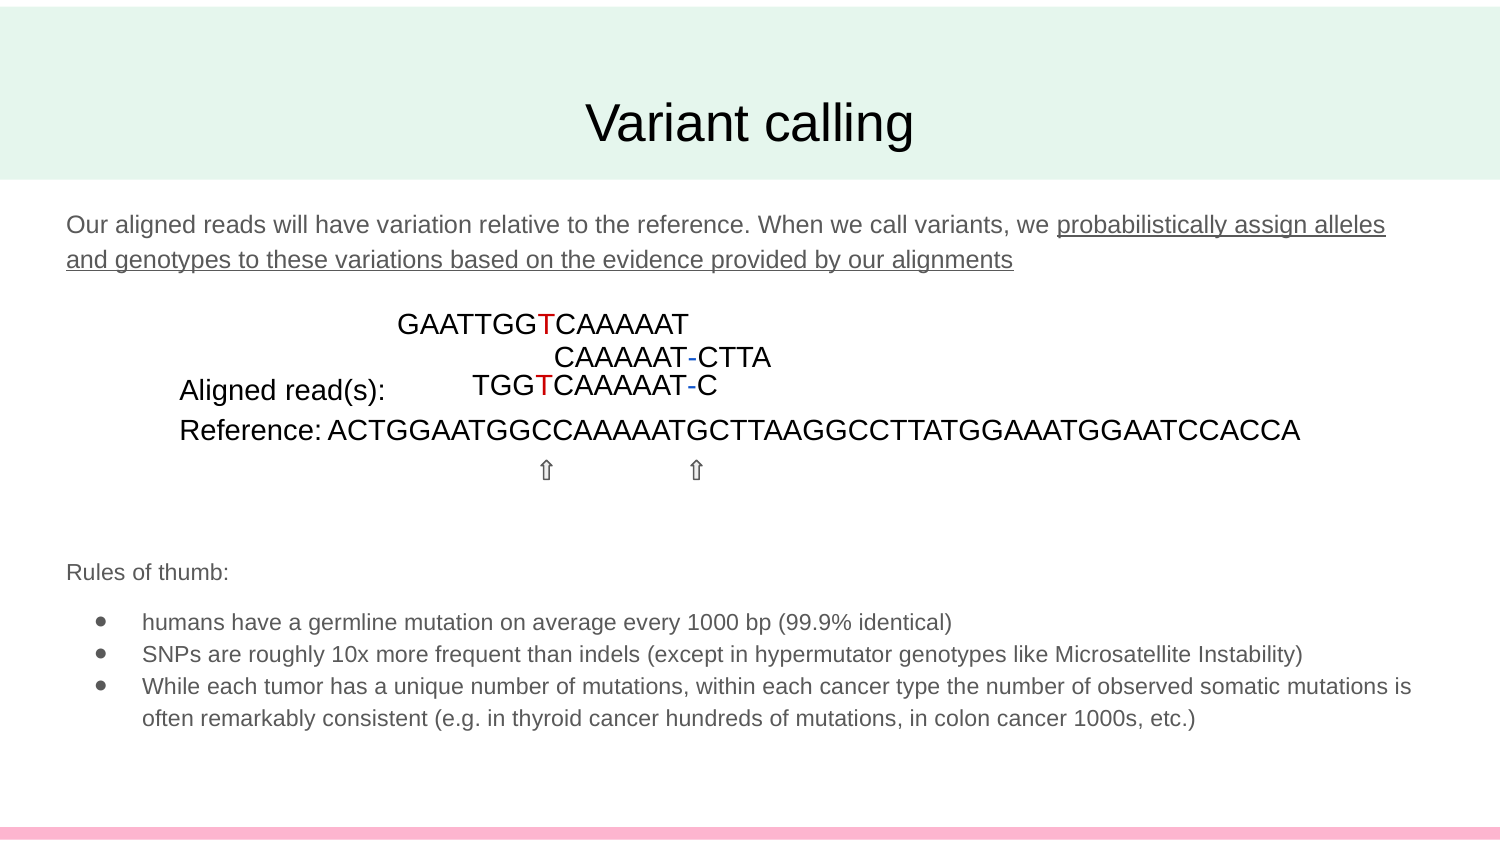

# Variant calling
Our aligned reads will have variation relative to the reference. When we call variants, we probabilistically assign alleles and genotypes to these variations based on the evidence provided by our alignments

Rules of thumb:
humans have a germline mutation on average every 1000 bp (99.9% identical)
SNPs are roughly 10x more frequent than indels (except in hypermutator genotypes like Microsatellite Instability)
While each tumor has a unique number of mutations, within each cancer type the number of observed somatic mutations is often remarkably consistent (e.g. in thyroid cancer hundreds of mutations, in colon cancer 1000s, etc.)

GAATTGGTCAAAAAT
CAAAAAT-CTTA
TGGTCAAAAAT-C
Aligned read(s):
Reference:
ACTGGAATGGCCAAAAATGCTTAAGGCCTTATGGAAATGGAATCCACCA